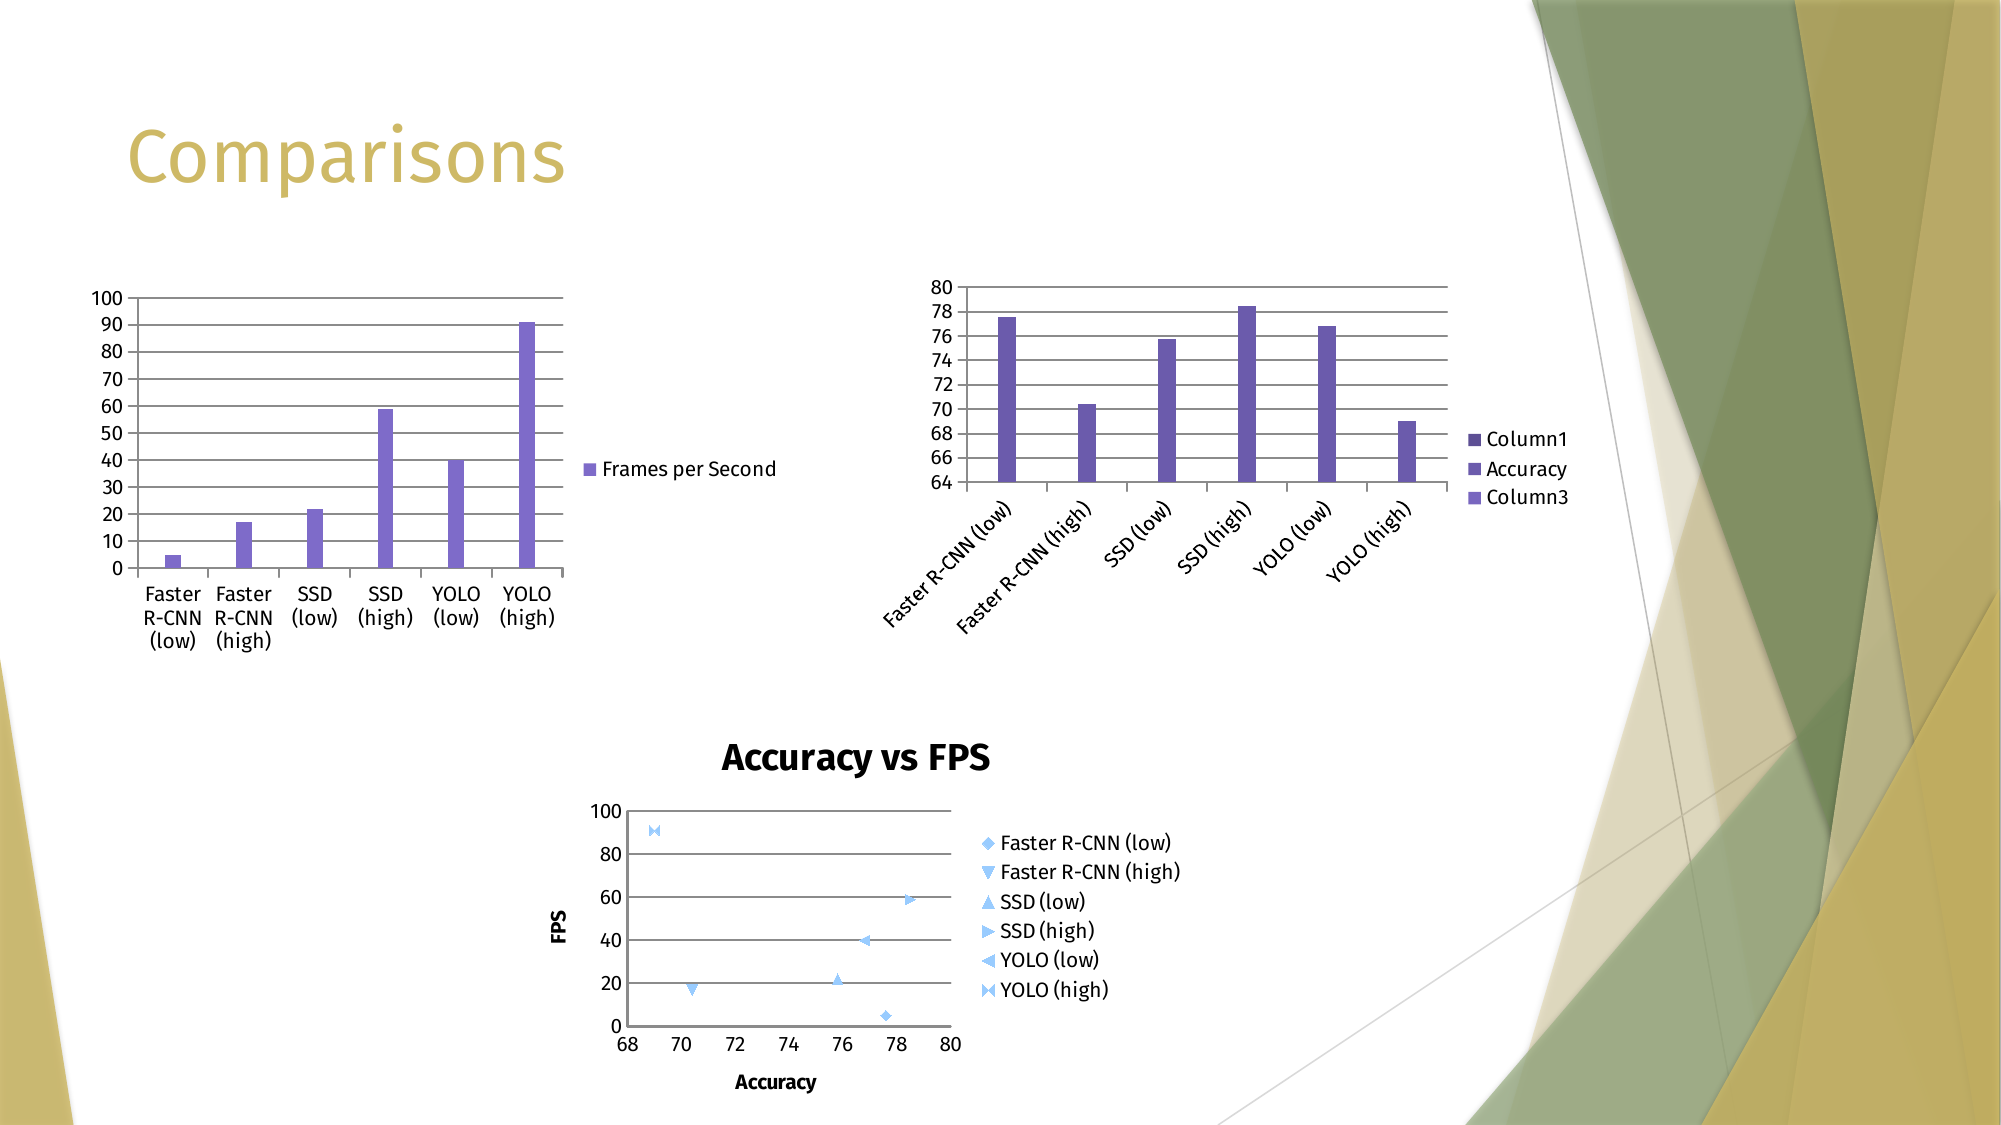

# Comparisons

[unsupported chart]

### Chart

| Category | Column3 | Frames per Second | Column2 |
|---|---|---|---|
| Faster R-CNN (low) | None | 5.0 | None |
| Faster R-CNN (high) | None | 17.0 | None |
| SSD (low) | None | 22.0 | None |
| SSD (high) | None | 59.0 | None |
| YOLO (low) | None | 40.0 | None |
| YOLO (high) | None | 91.0 | None |

### Chart: Accuracy vs FPS

| Category | Faster R-CNN (low) | Faster R-CNN (high) | SSD (low) | SSD (high) | YOLO (low) | YOLO (high) |
|---|---|---|---|---|---|---|